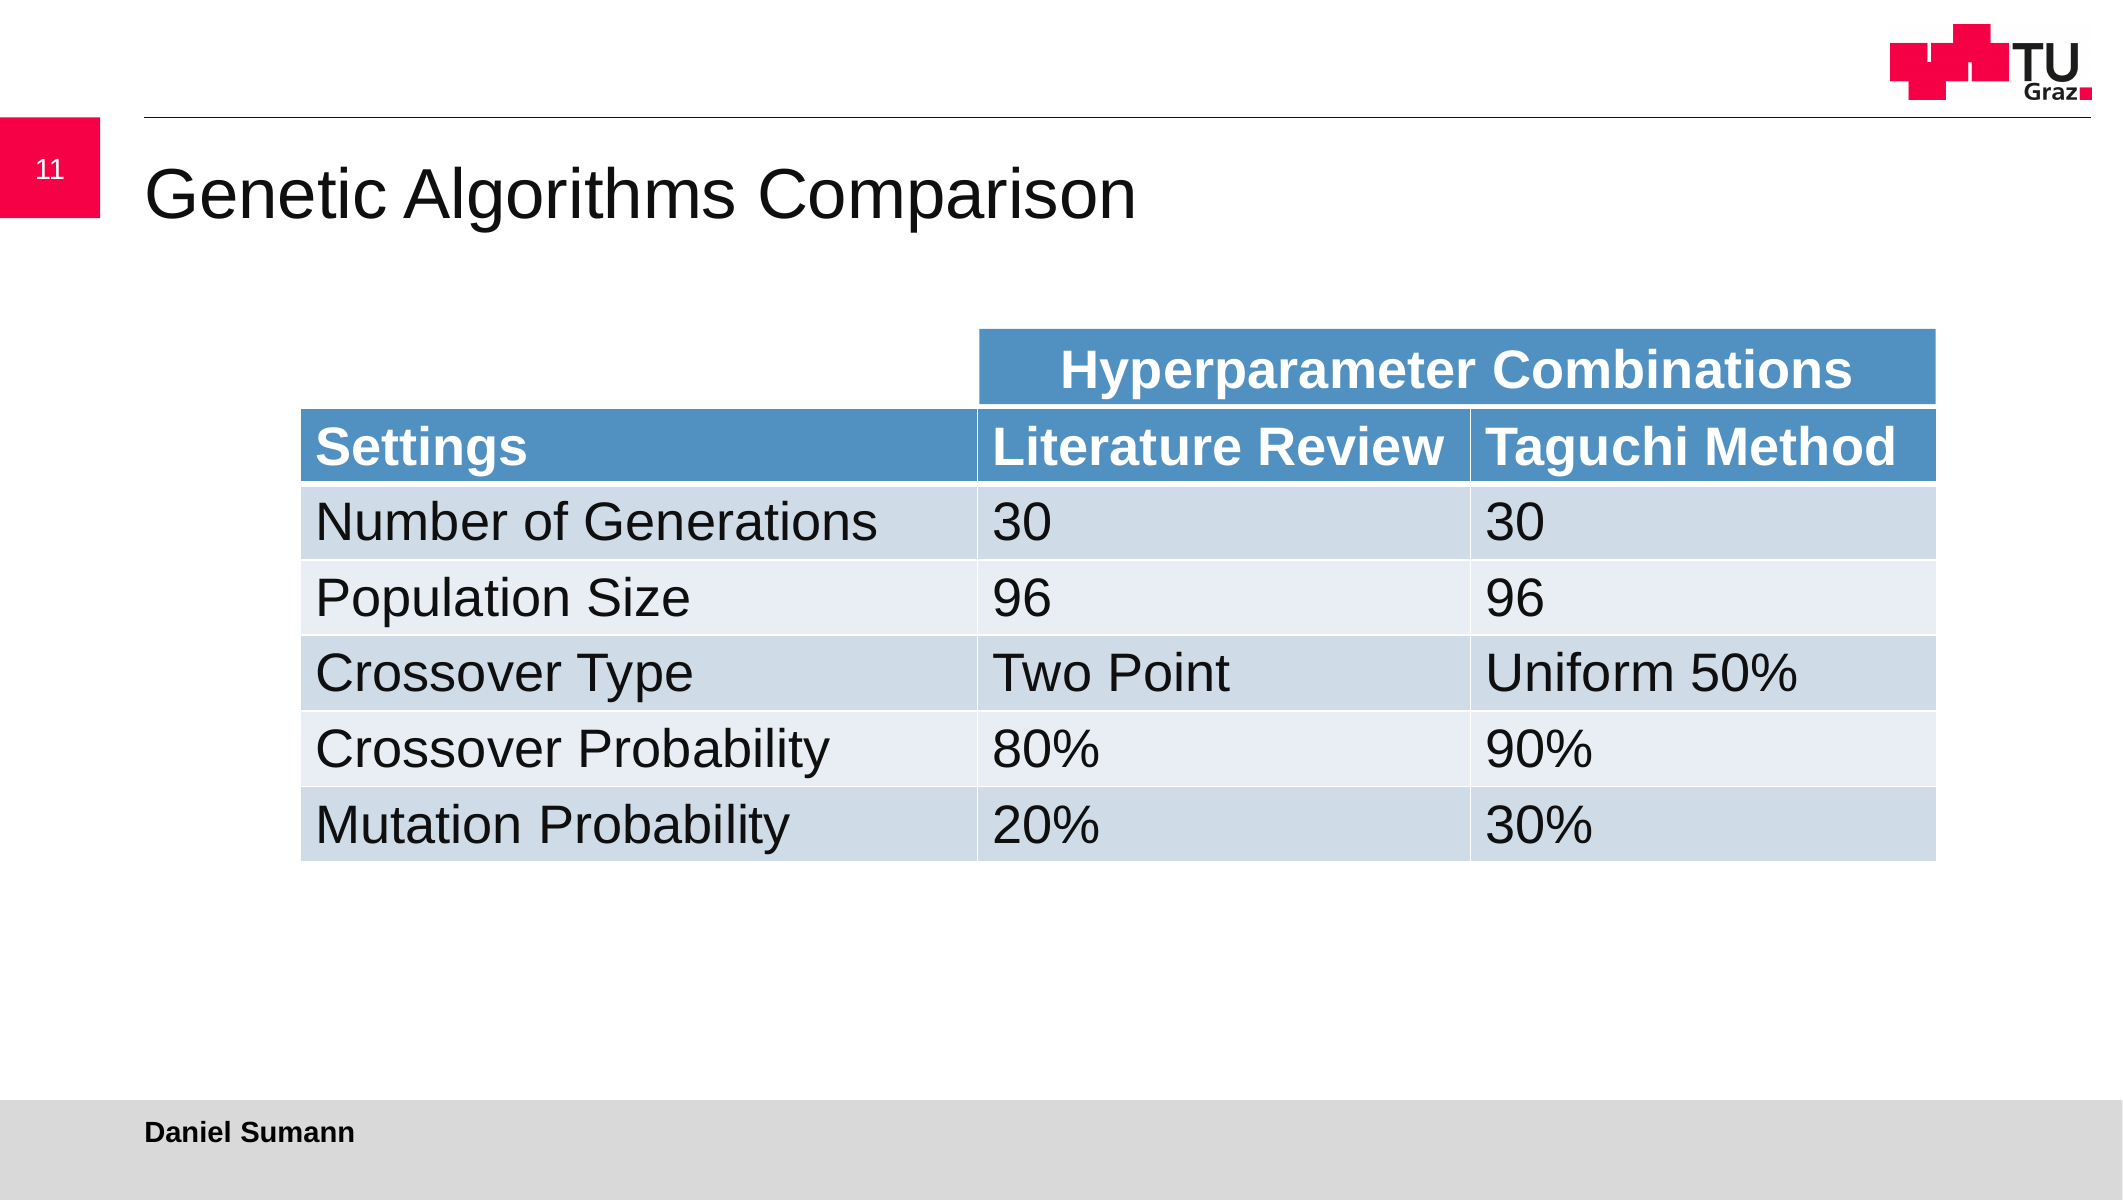

11
# Genetic Algorithms Comparison
Hyperparameter Combinations
| Settings | Literature Review | Taguchi Method |
| --- | --- | --- |
| Number of Generations | 30 | 30 |
| Population Size | 96 | 96 |
| Crossover Type | Two Point | Uniform 50% |
| Crossover Probability | 80% | 90% |
| Mutation Probability | 20% | 30% |
Daniel Sumann